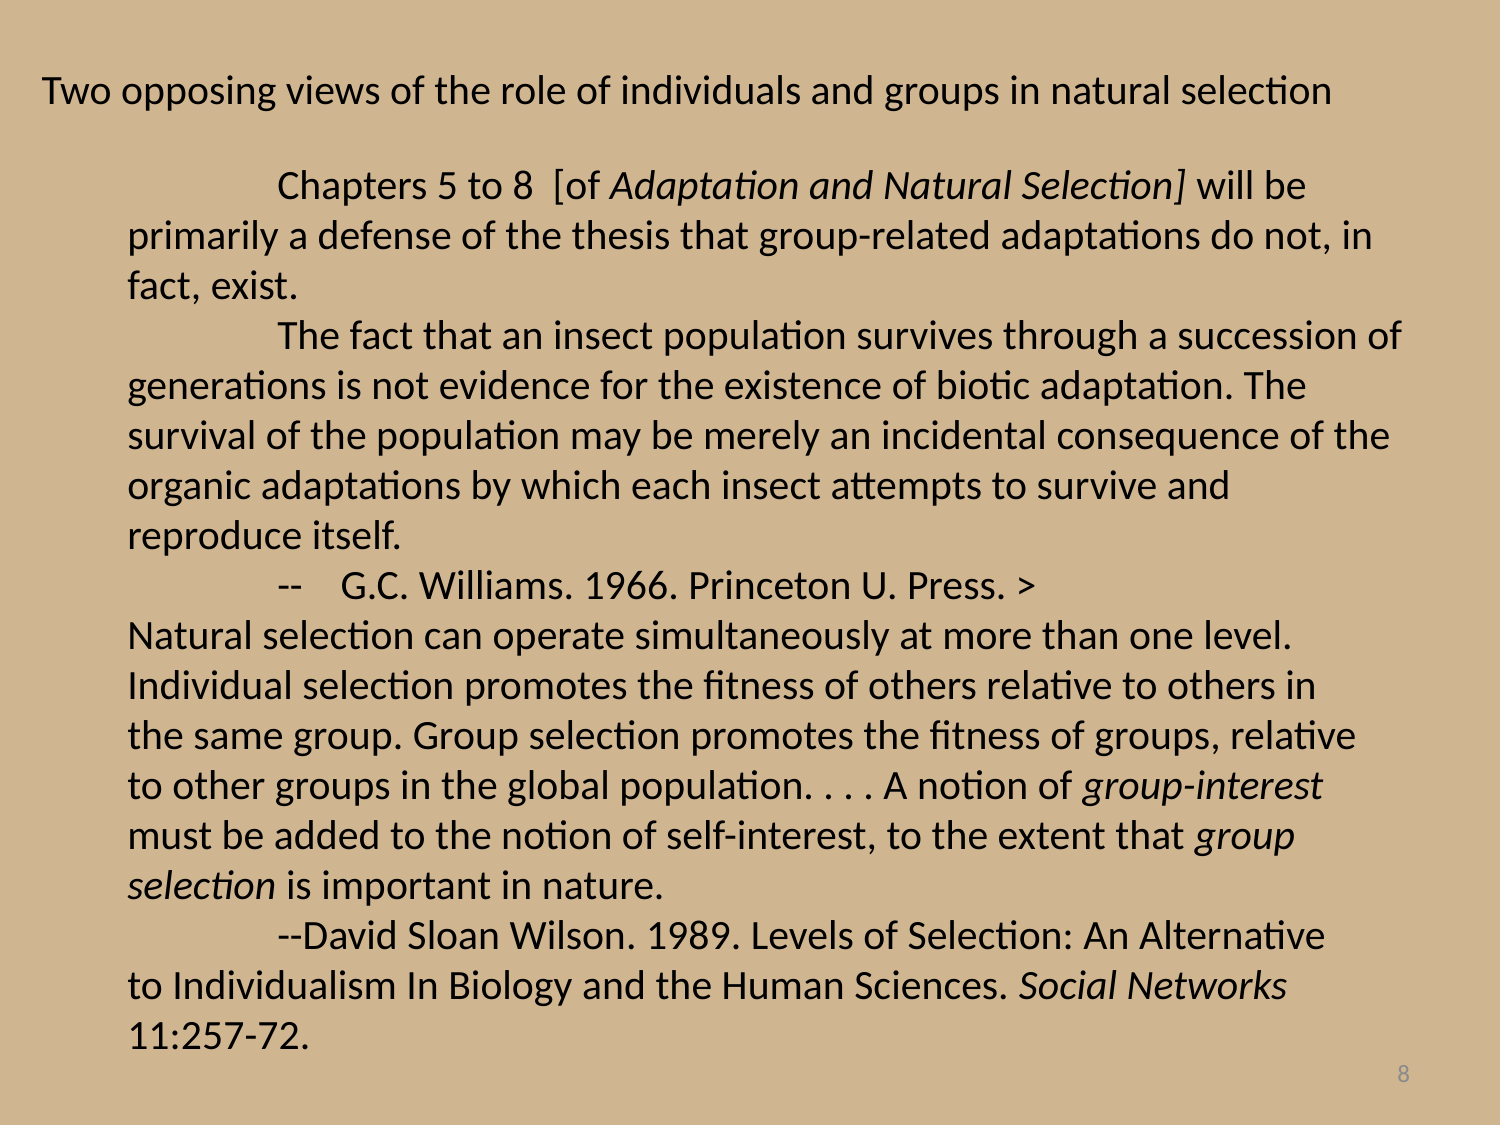

# Two opposing views of the role of individuals and groups in natural selection
	Chapters 5 to 8  [of Adaptation and Natural Selection] will be primarily a defense of the thesis that group-related adaptations do not, in fact, exist.
	The fact that an insect population survives through a succession of generations is not evidence for the existence of biotic adaptation. The survival of the population may be merely an incidental consequence of the organic adaptations by which each insect attempts to survive and reproduce itself.
	--    G.C. Williams. 1966. Princeton U. Press. >
Natural selection can operate simultaneously at more than one level. Individual selection promotes the fitness of others relative to others in the same group. Group selection promotes the fitness of groups, relative to other groups in the global population. . . . A notion of group-interest must be added to the notion of self-interest, to the extent that group selection is important in nature.
	--David Sloan Wilson. 1989. Levels of Selection: An Alternative to Individualism In Biology and the Human Sciences. Social Networks 11:257-72.
8